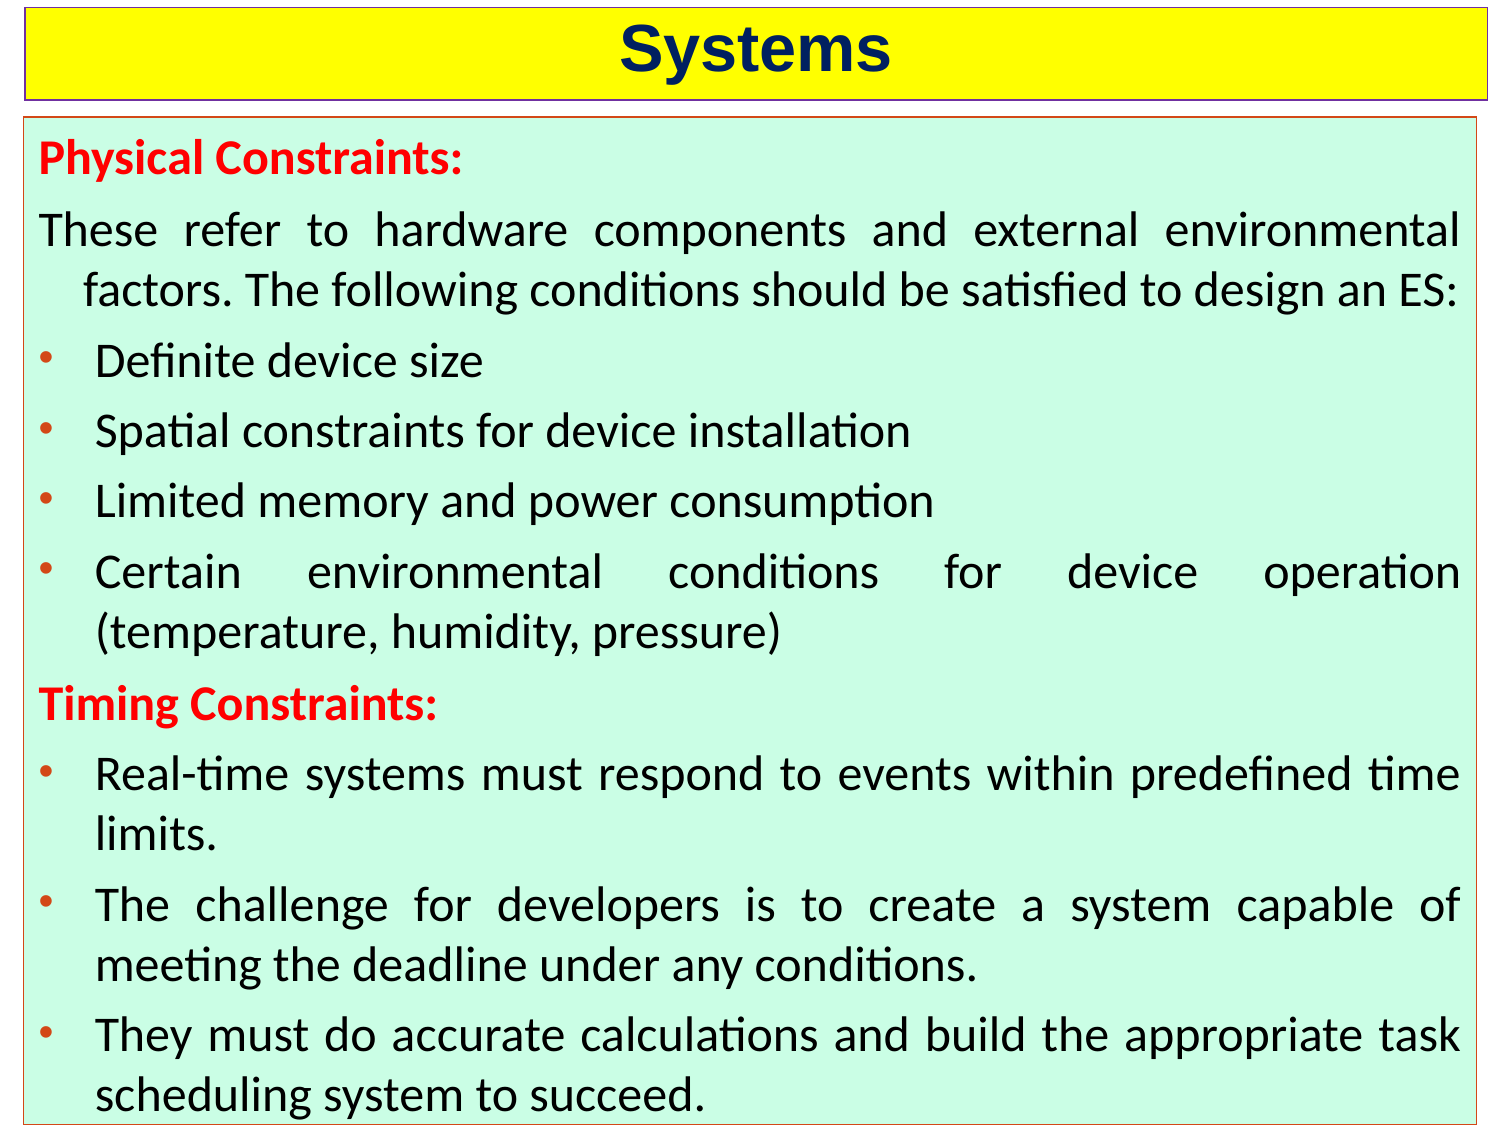

# Constraints of Real Time Embedded Systems
Physical Constraints:
These refer to hardware components and external environmental factors. The following conditions should be satisfied to design an ES:
Definite device size
Spatial constraints for device installation
Limited memory and power consumption
Certain environmental conditions for device operation (temperature, humidity, pressure)
Timing Constraints:
Real-time systems must respond to events within predefined time limits.
The challenge for developers is to create a system capable of meeting the deadline under any conditions.
They must do accurate calculations and build the appropriate task scheduling system to succeed.